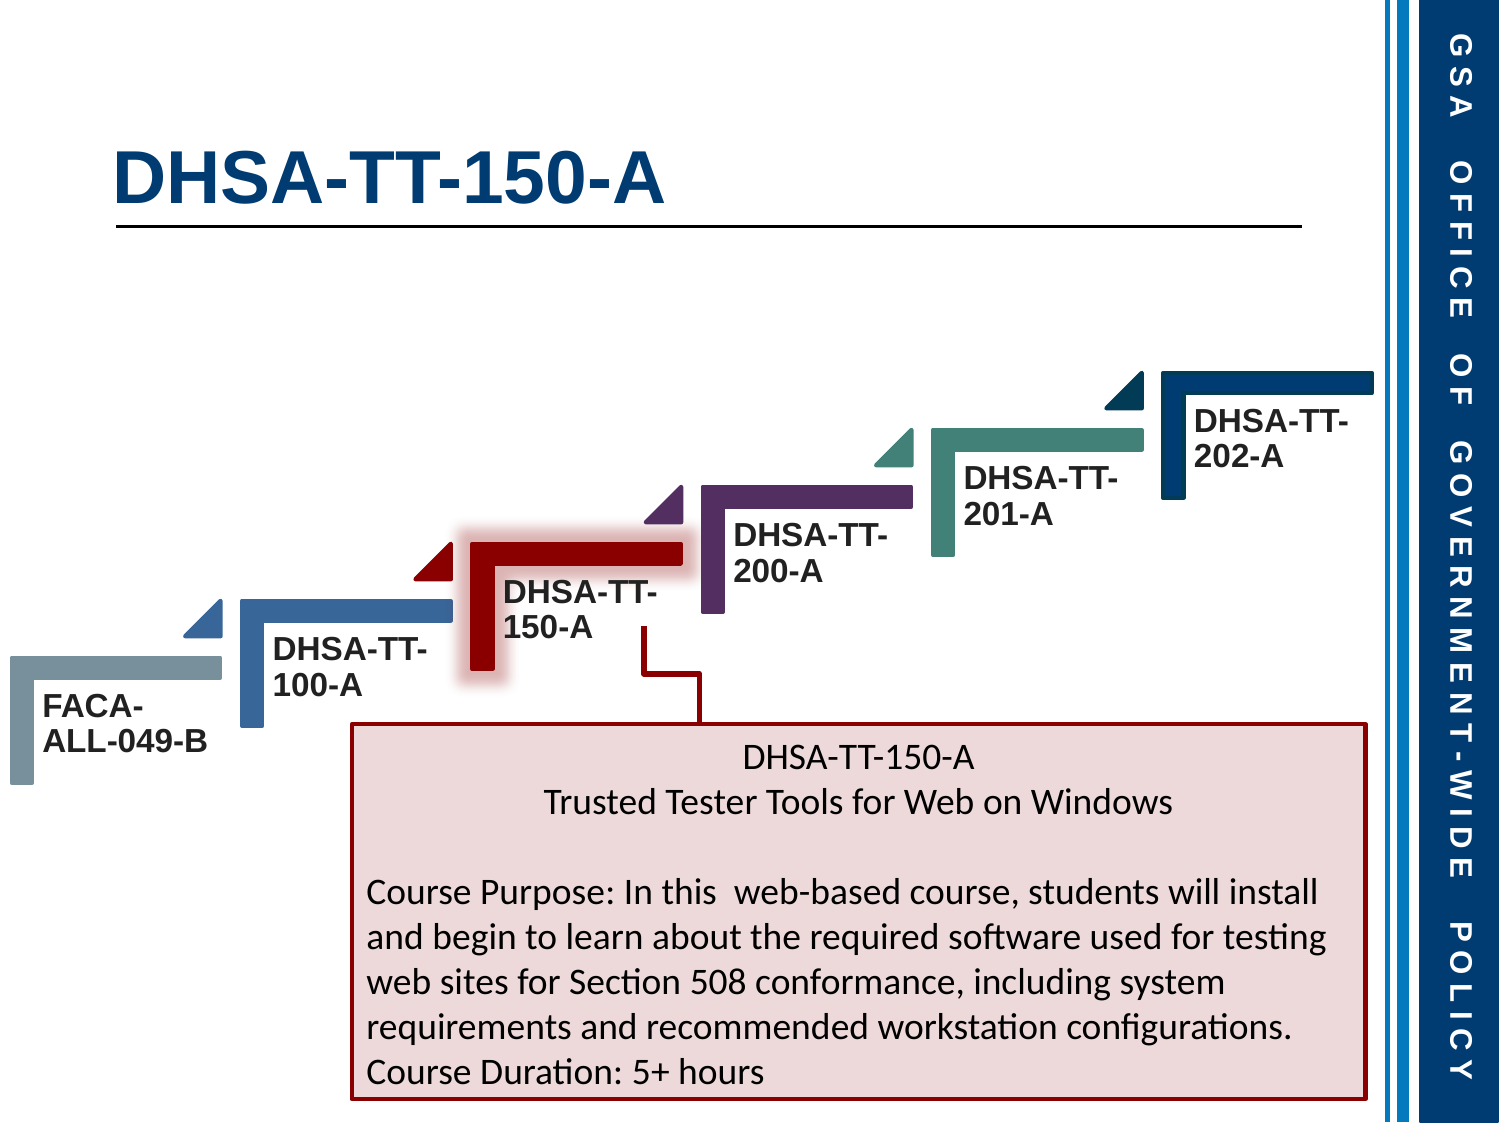

# DHSA-TT-150-A
FACA-ALL-049-B
DHSA-TT-100-A
DHSA-TT-150-A
DHSA-TT-200-A
DHSA-TT-201-A
DHSA-TT-202-A
DHSA-TT-150-A
Trusted Tester Tools for Web on Windows

Course Purpose: In this  web-based course, students will install and begin to learn about the required software used for testing web sites for Section 508 conformance, including system requirements and recommended workstation configurations.
Course Duration: 5+ hours